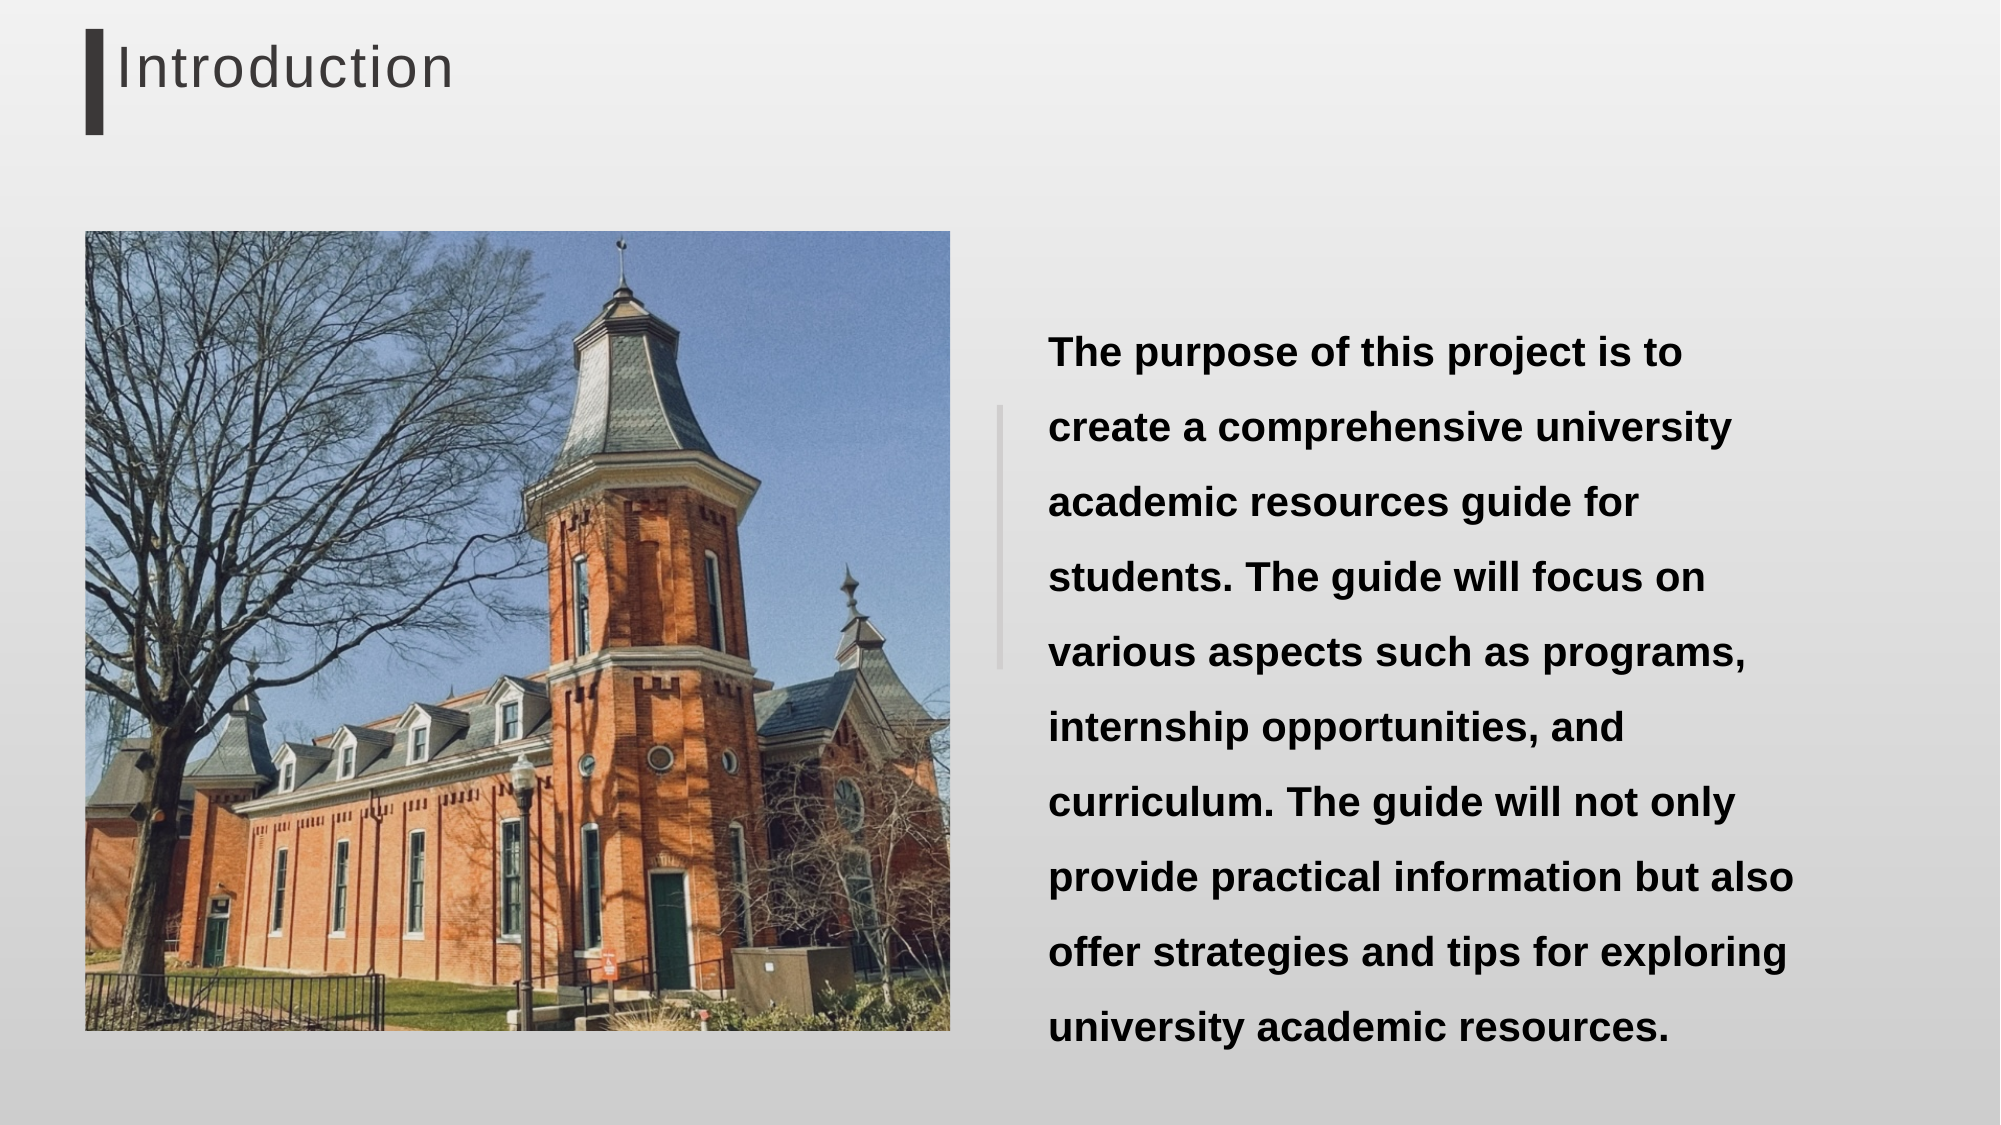

Introduction

The purpose of this project is to create a comprehensive university academic resources guide for students. The guide will focus on various aspects such as programs, internship opportunities, and curriculum. The guide will not only provide practical information but also offer strategies and tips for exploring university academic resources.